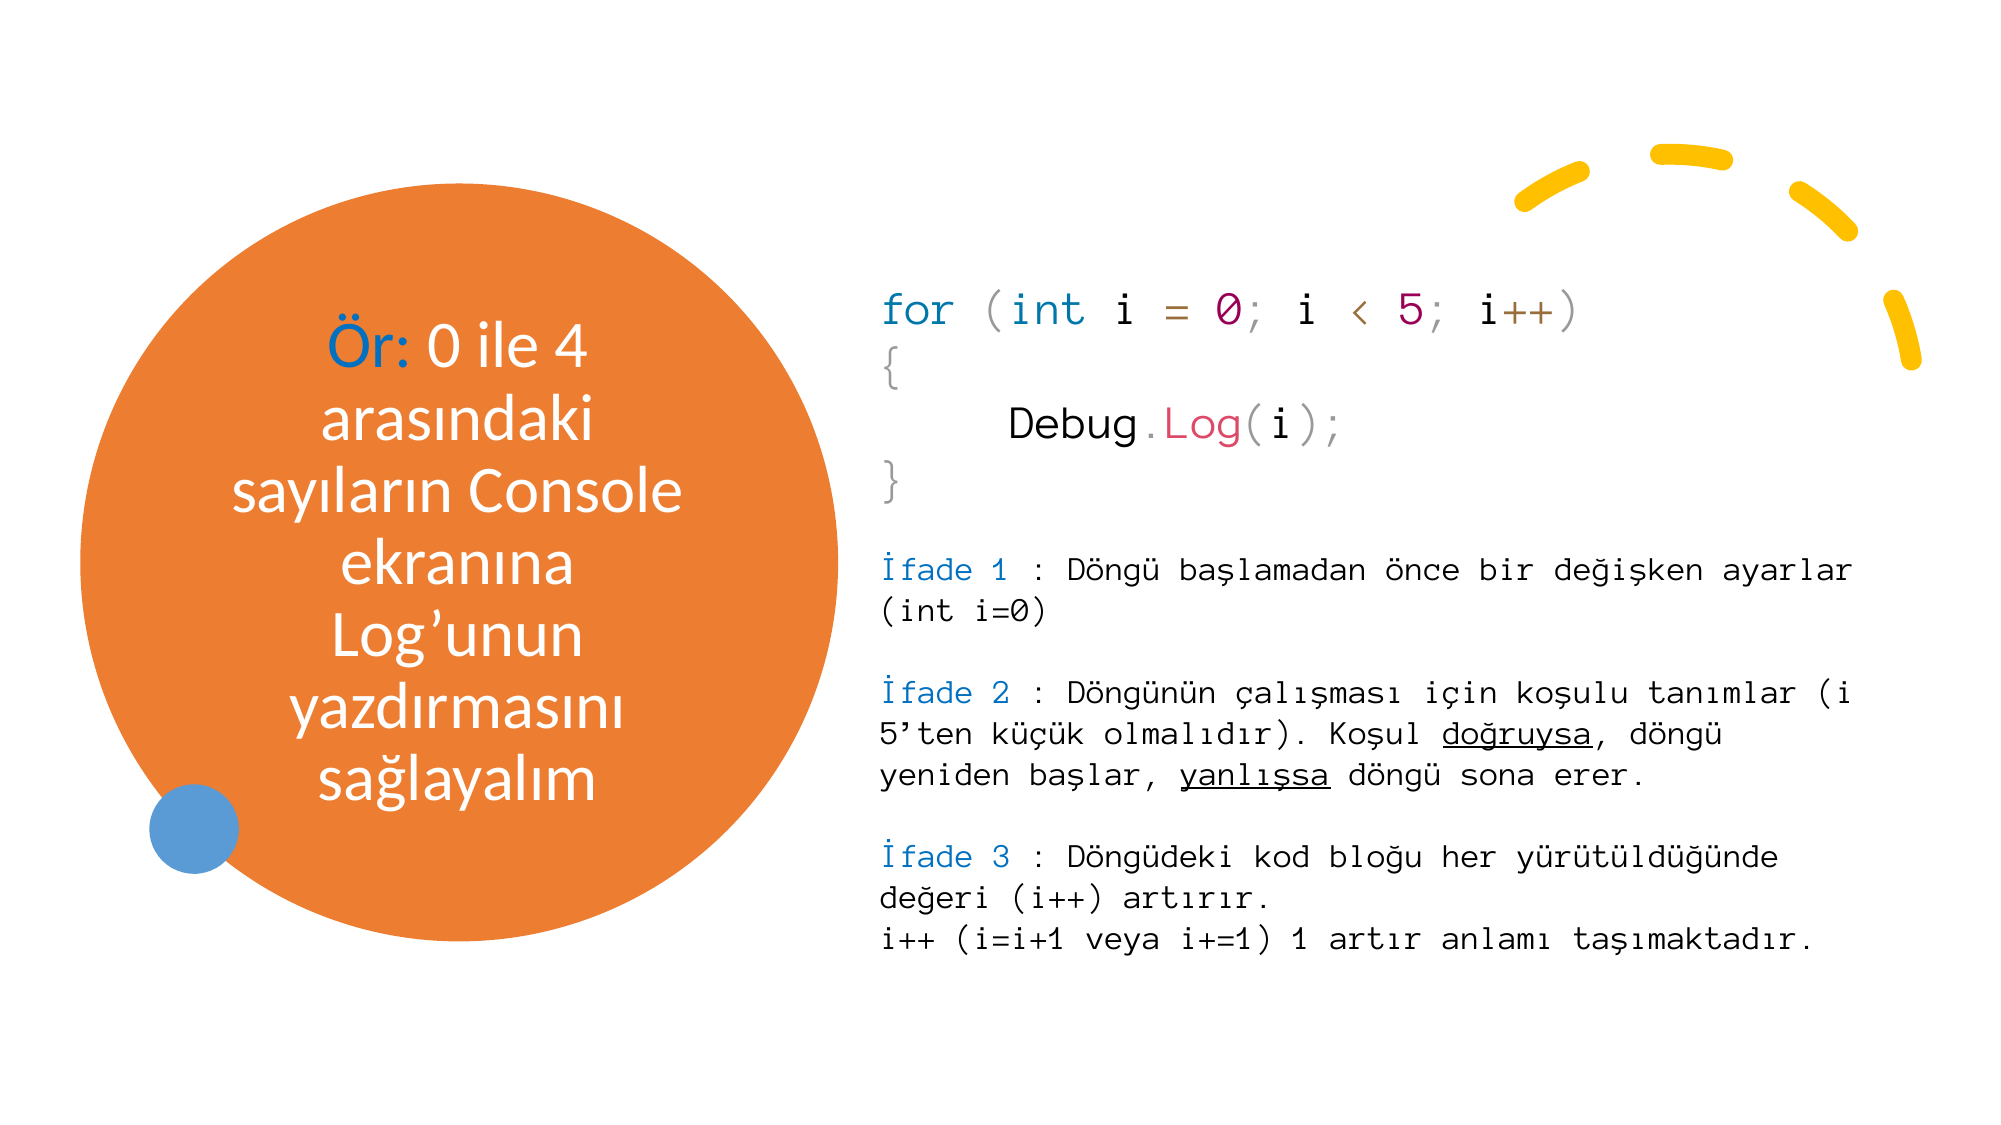

# Ör: 0 ile 4 arasındaki sayıların Console ekranına Log’unun yazdırmasını sağlayalım
for (int i = 0; i < 5; i++)
{
     Debug.Log(i);
}

İfade 1 : Döngü başlamadan önce bir değişken ayarlar (int i=0)

İfade 2 : Döngünün çalışması için koşulu tanımlar (i 5’ten küçük olmalıdır). Koşul doğruysa, döngü yeniden başlar, yanlışsa döngü sona erer.

İfade 3 : Döngüdeki kod bloğu her yürütüldüğünde değeri (i++) artırır.
i++ (i=i+1 veya i+=1) 1 artır anlamı taşımaktadır.